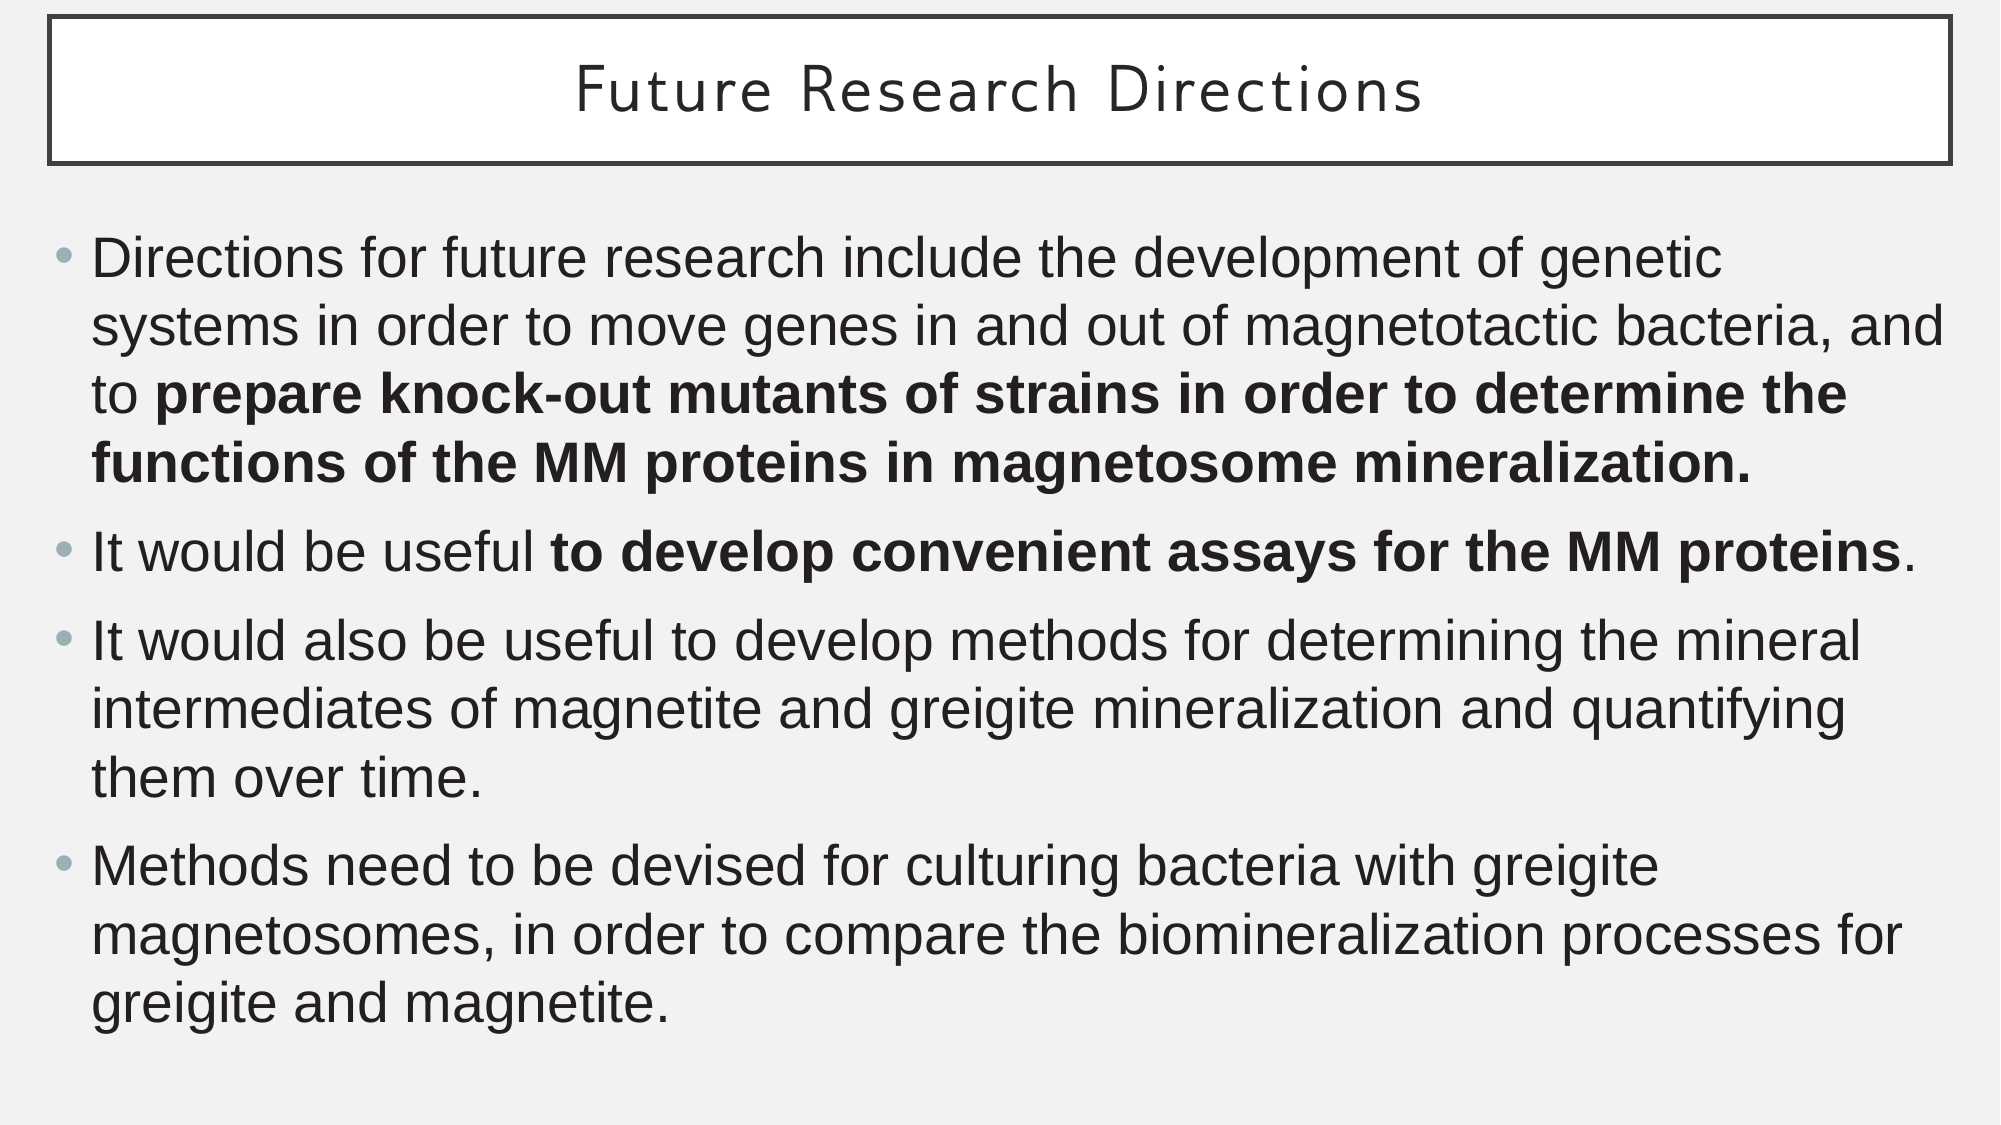

Future Research Directions
Directions for future research include the development of genetic systems in order to move genes in and out of magnetotactic bacteria, and to prepare knock-out mutants of strains in order to determine the functions of the MM proteins in magnetosome mineralization.
It would be useful to develop convenient assays for the MM proteins.
It would also be useful to develop methods for determining the mineral intermediates of magnetite and greigite mineralization and quantifying them over time.
Methods need to be devised for culturing bacteria with greigite magnetosomes, in order to compare the biomineralization processes for greigite and magnetite.